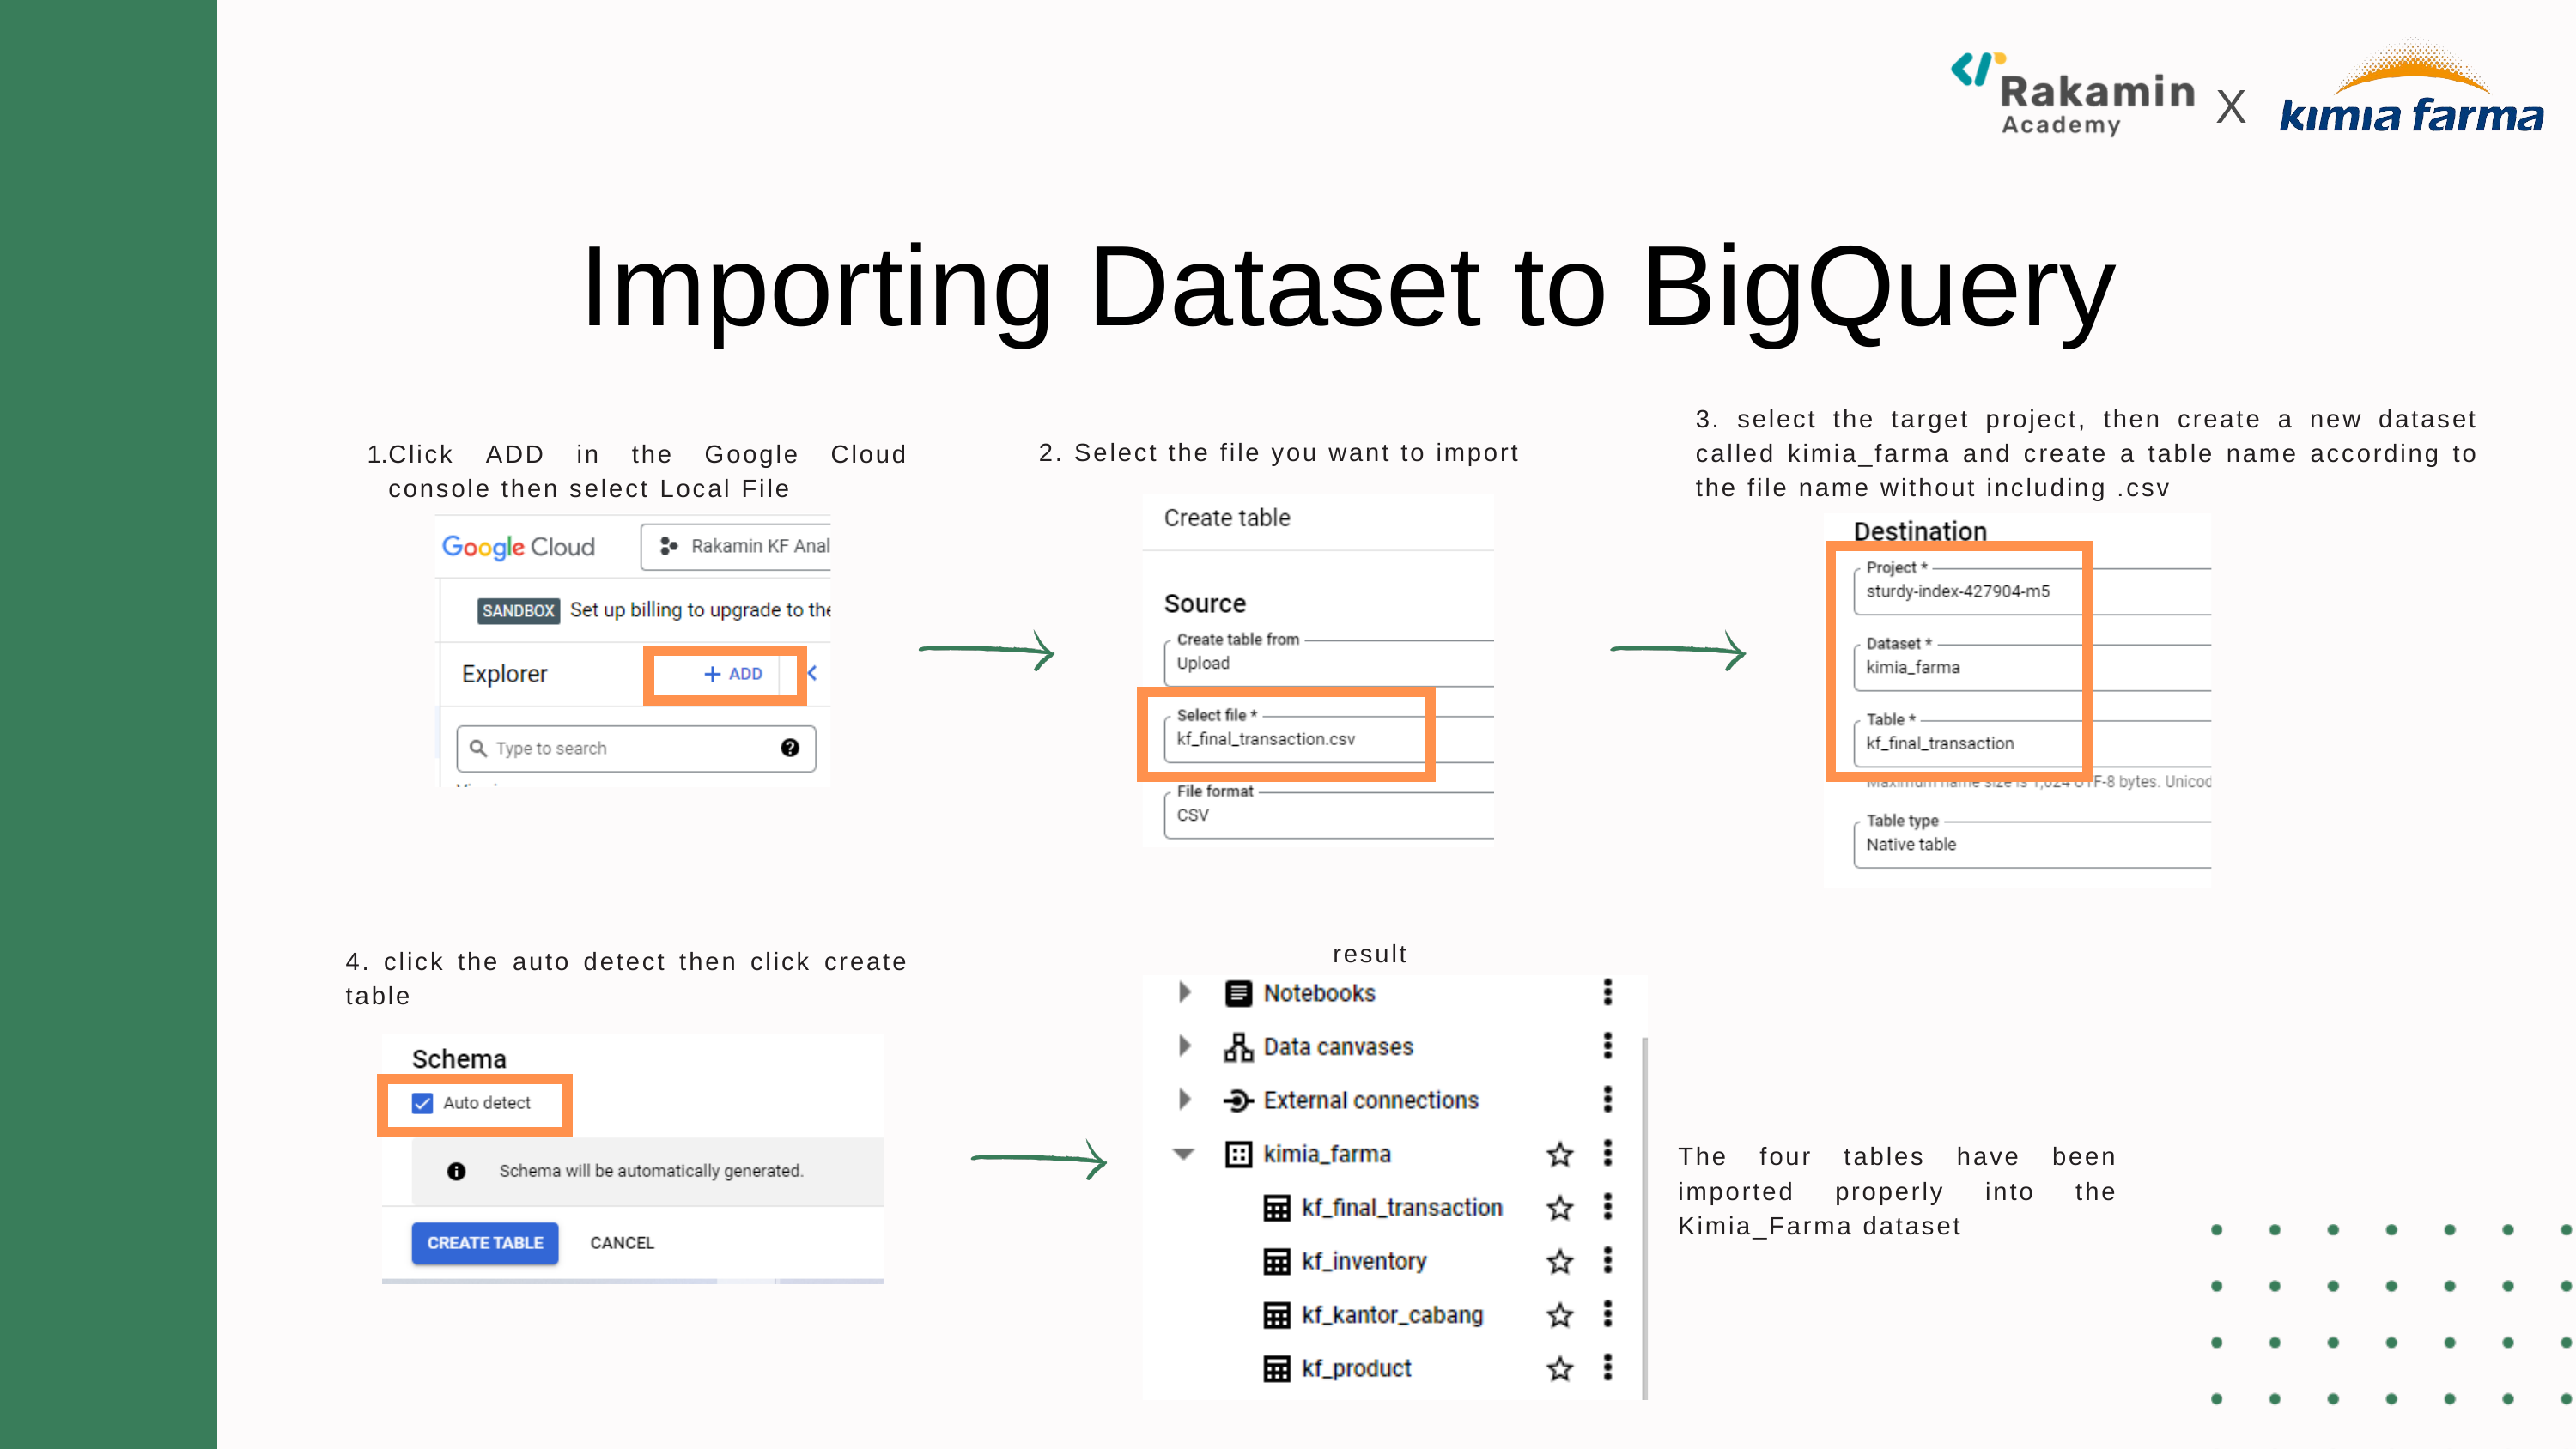

X
Importing Dataset to BigQuery
3. select the target project, then create a new dataset called kimia_farma and create a table name according to the file name without including .csv
2. Select the file you want to import
Click ADD in the Google Cloud console then select Local File

result
4. click the auto detect then click create table

The four tables have been imported properly into the Kimia_Farma dataset